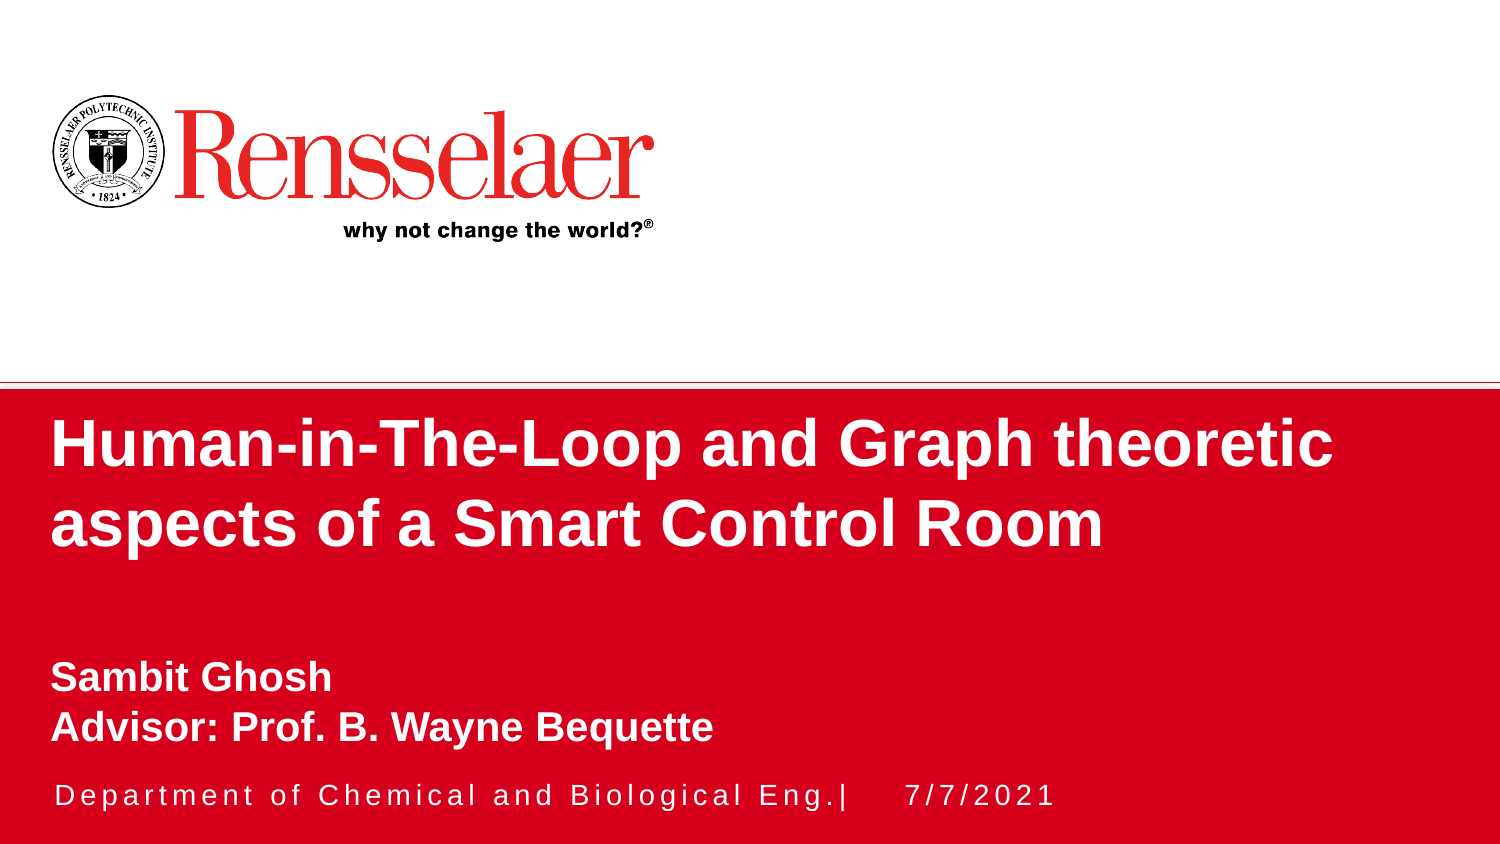

# Human-in-The-Loop and Graph theoretic aspects of a Smart Control Room Sambit Ghosh Advisor: Prof. B. Wayne Bequette
Department of Chemical and Biological Eng.|    7/7/2021